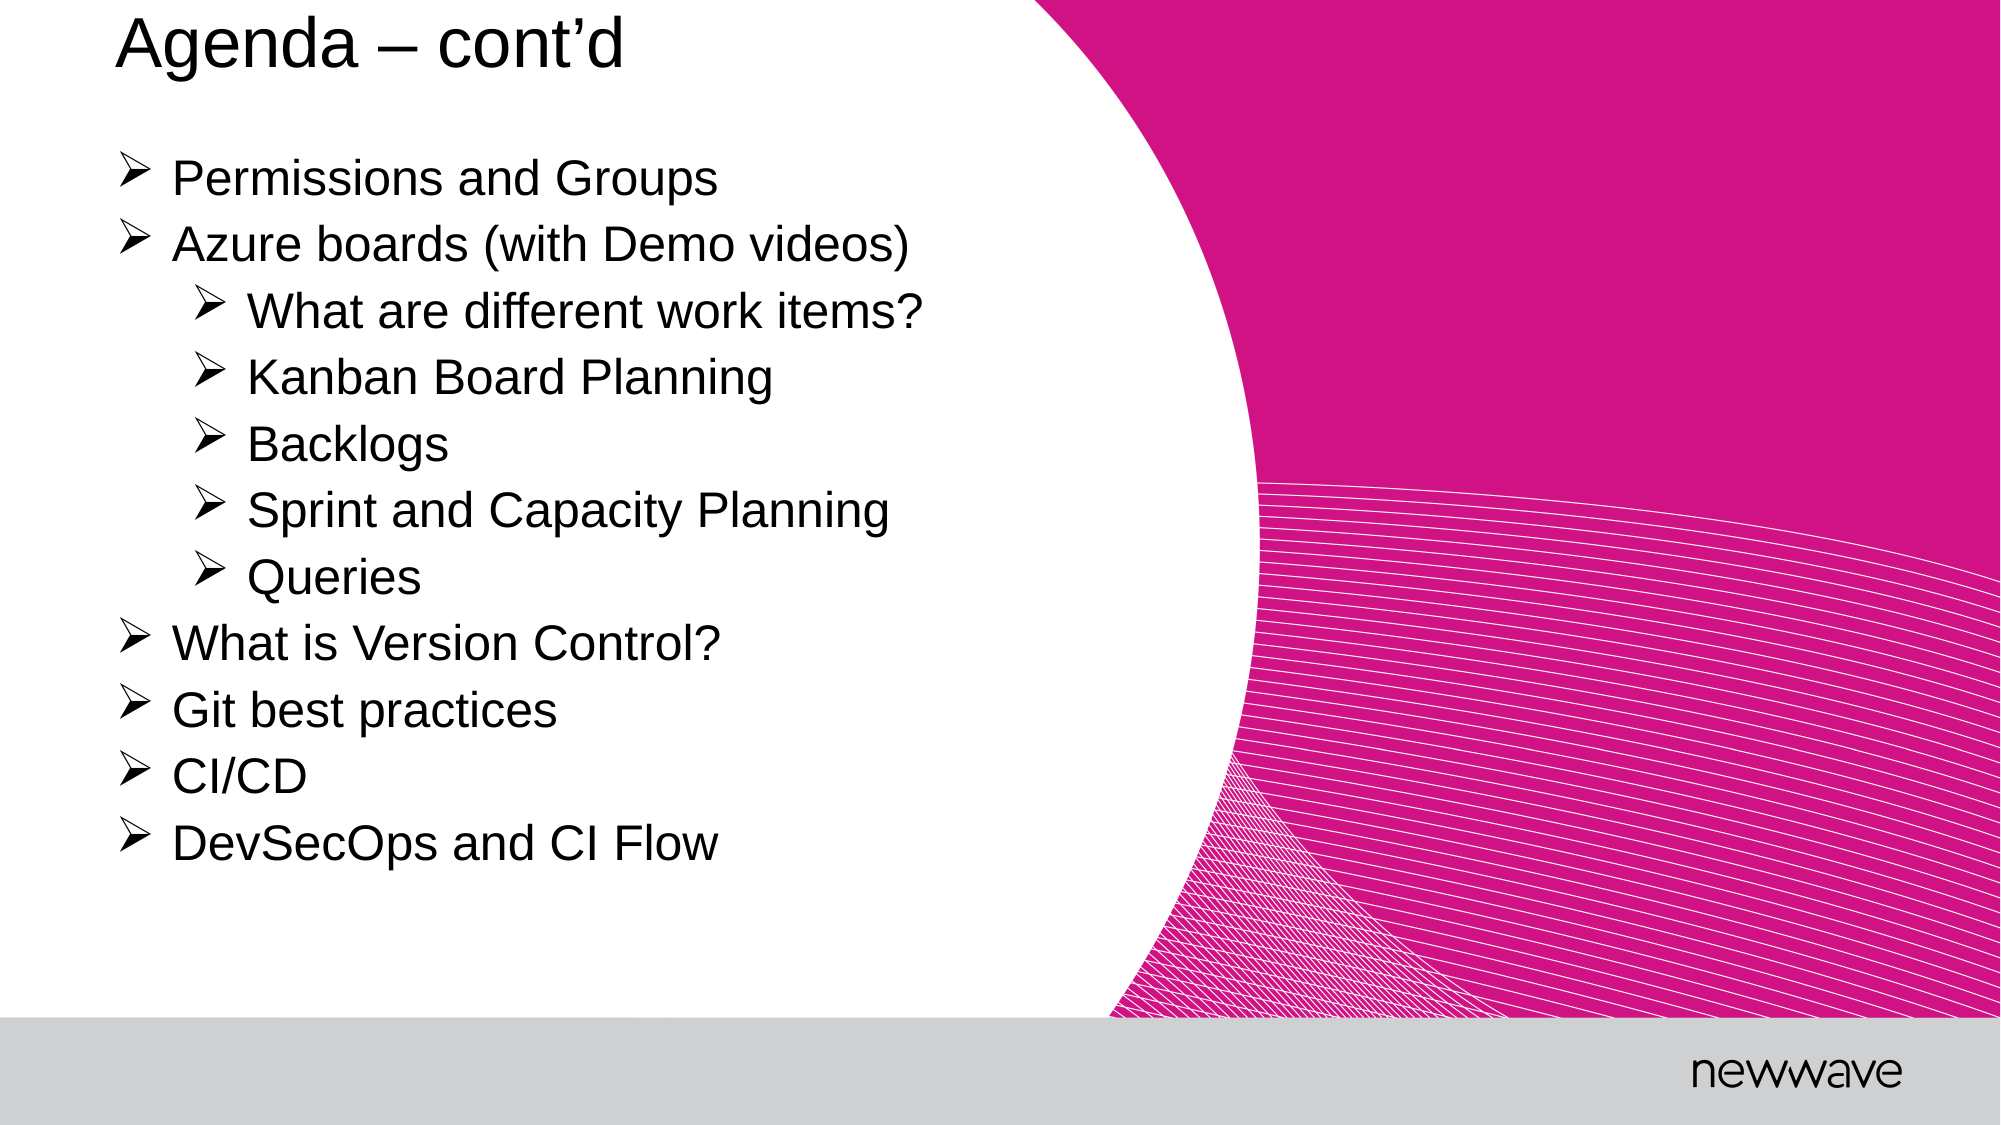

Agenda – cont’d
Permissions and Groups
Azure boards (with Demo videos)
What are different work items?
Kanban Board Planning
Backlogs
Sprint and Capacity Planning
Queries
What is Version Control?
Git best practices
CI/CD
DevSecOps and CI Flow